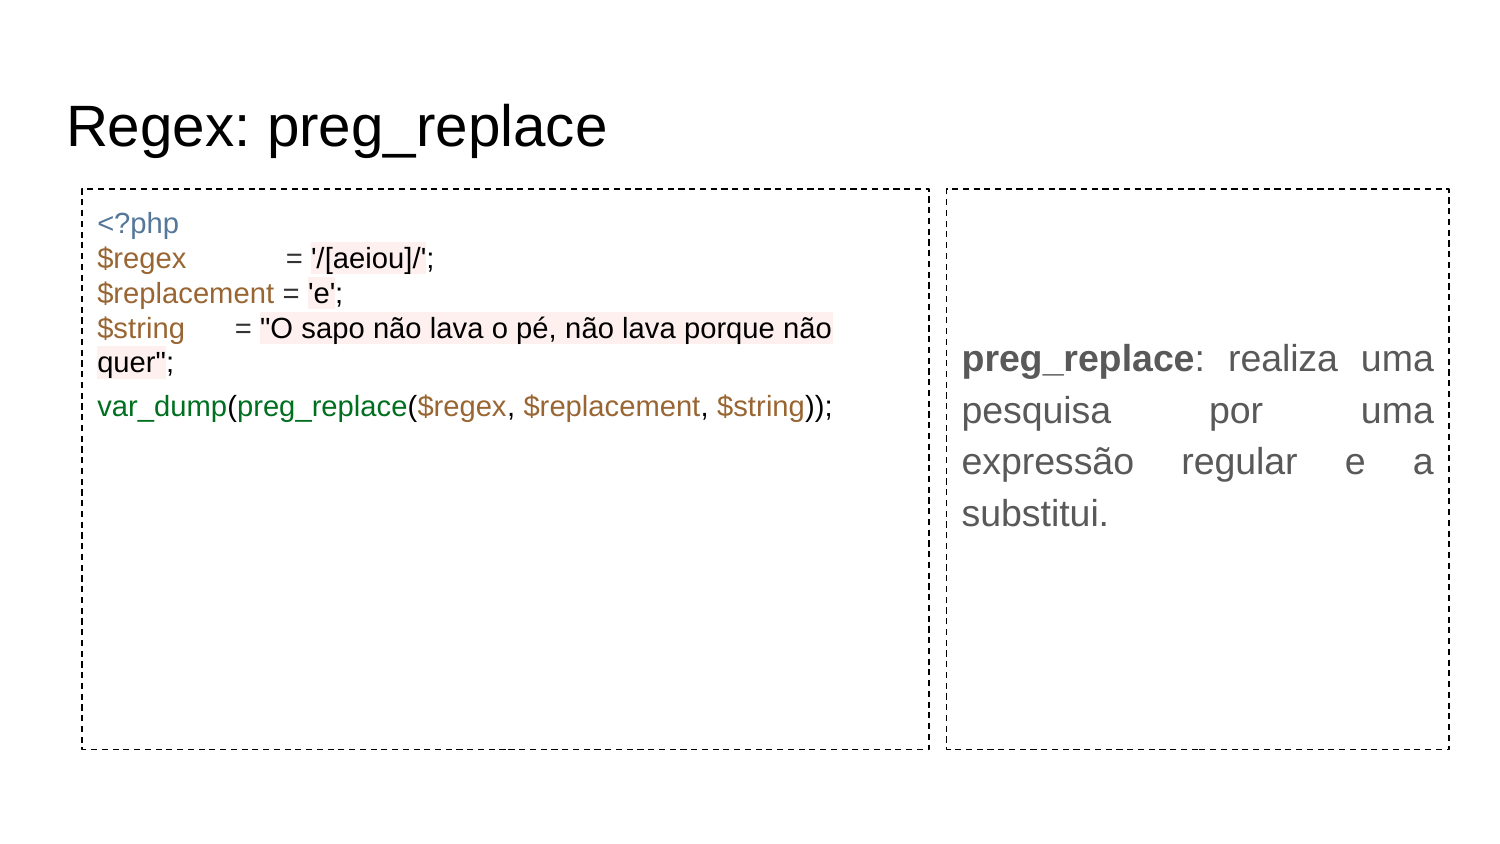

# Regex: preg_replace
<?php
$regex            = '/[aeiou]/';
$replacement = 'e';
$string      = "O sapo não lava o pé, não lava porque não quer";
var_dump(preg_replace($regex, $replacement, $string));

preg_replace: realiza uma pesquisa por uma expressão regular e a substitui.